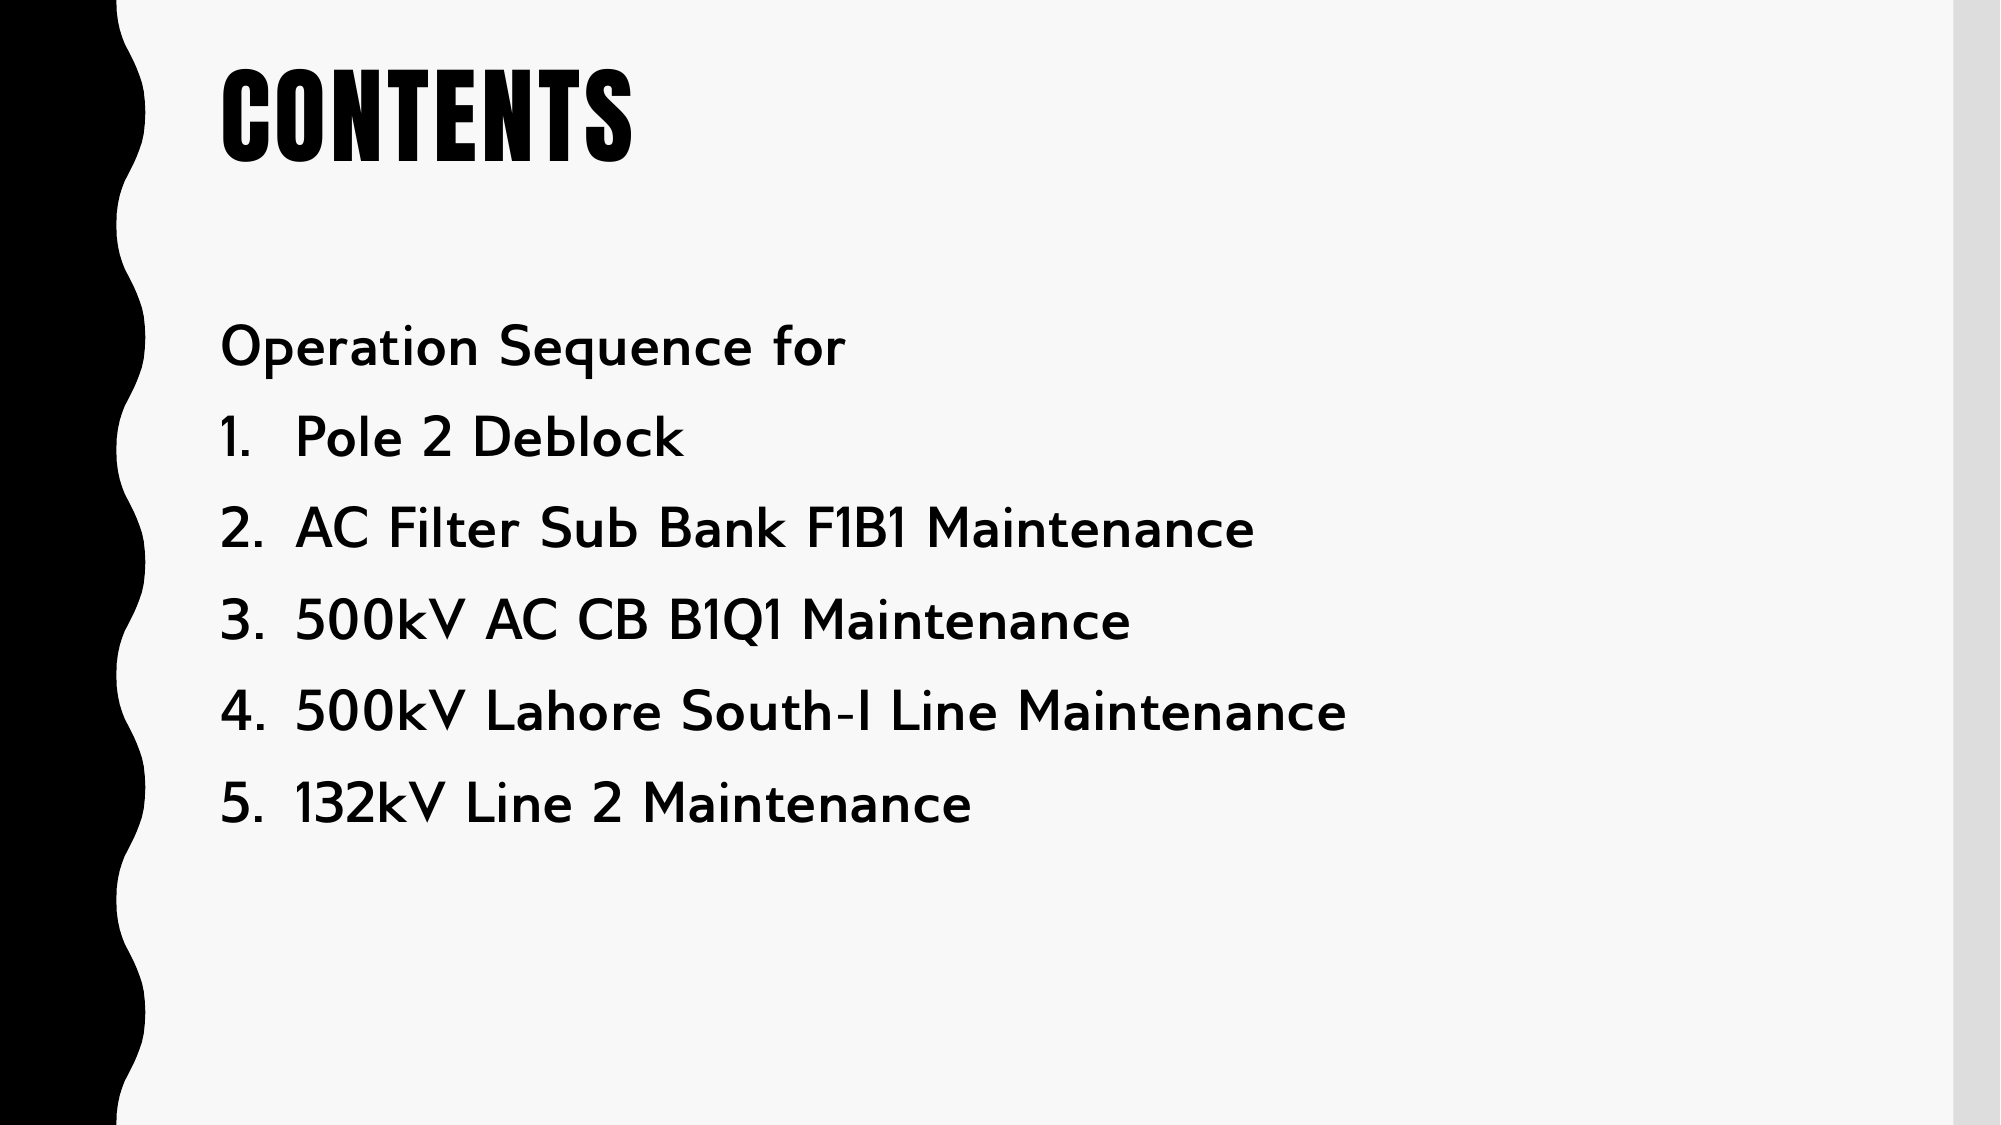

# Contents
Operation Sequence for
Pole 2 Deblock
AC Filter Sub Bank F1B1 Maintenance
500kV AC CB B1Q1 Maintenance
500kV Lahore South-I Line Maintenance
132kV Line 2 Maintenance